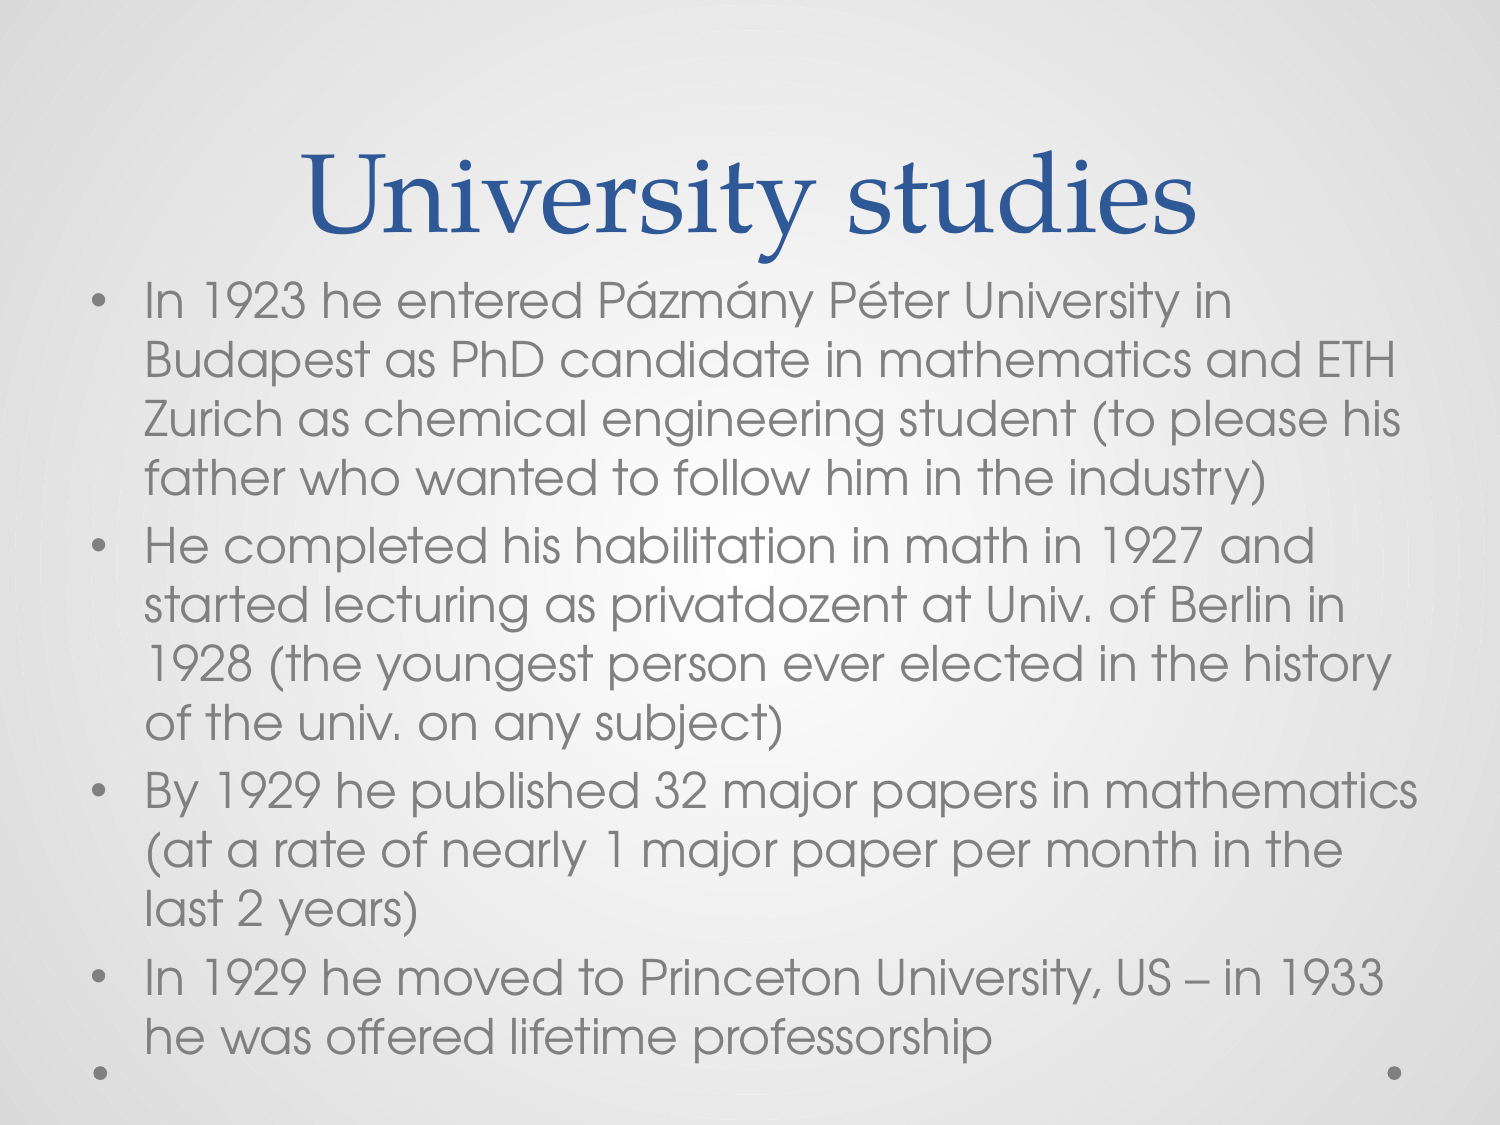

# University studies
In 1923 he entered Pázmány Péter University in Budapest as PhD candidate in mathematics and ETH Zurich as chemical engineering student (to please his father who wanted to follow him in the industry)
He completed his habilitation in math in 1927 and started lecturing as privatdozent at Univ. of Berlin in 1928 (the youngest person ever elected in the history of the univ. on any subject)
By 1929 he published 32 major papers in mathematics (at a rate of nearly 1 major paper per month in the last 2 years)
In 1929 he moved to Princeton University, US – in 1933 he was offered lifetime professorship